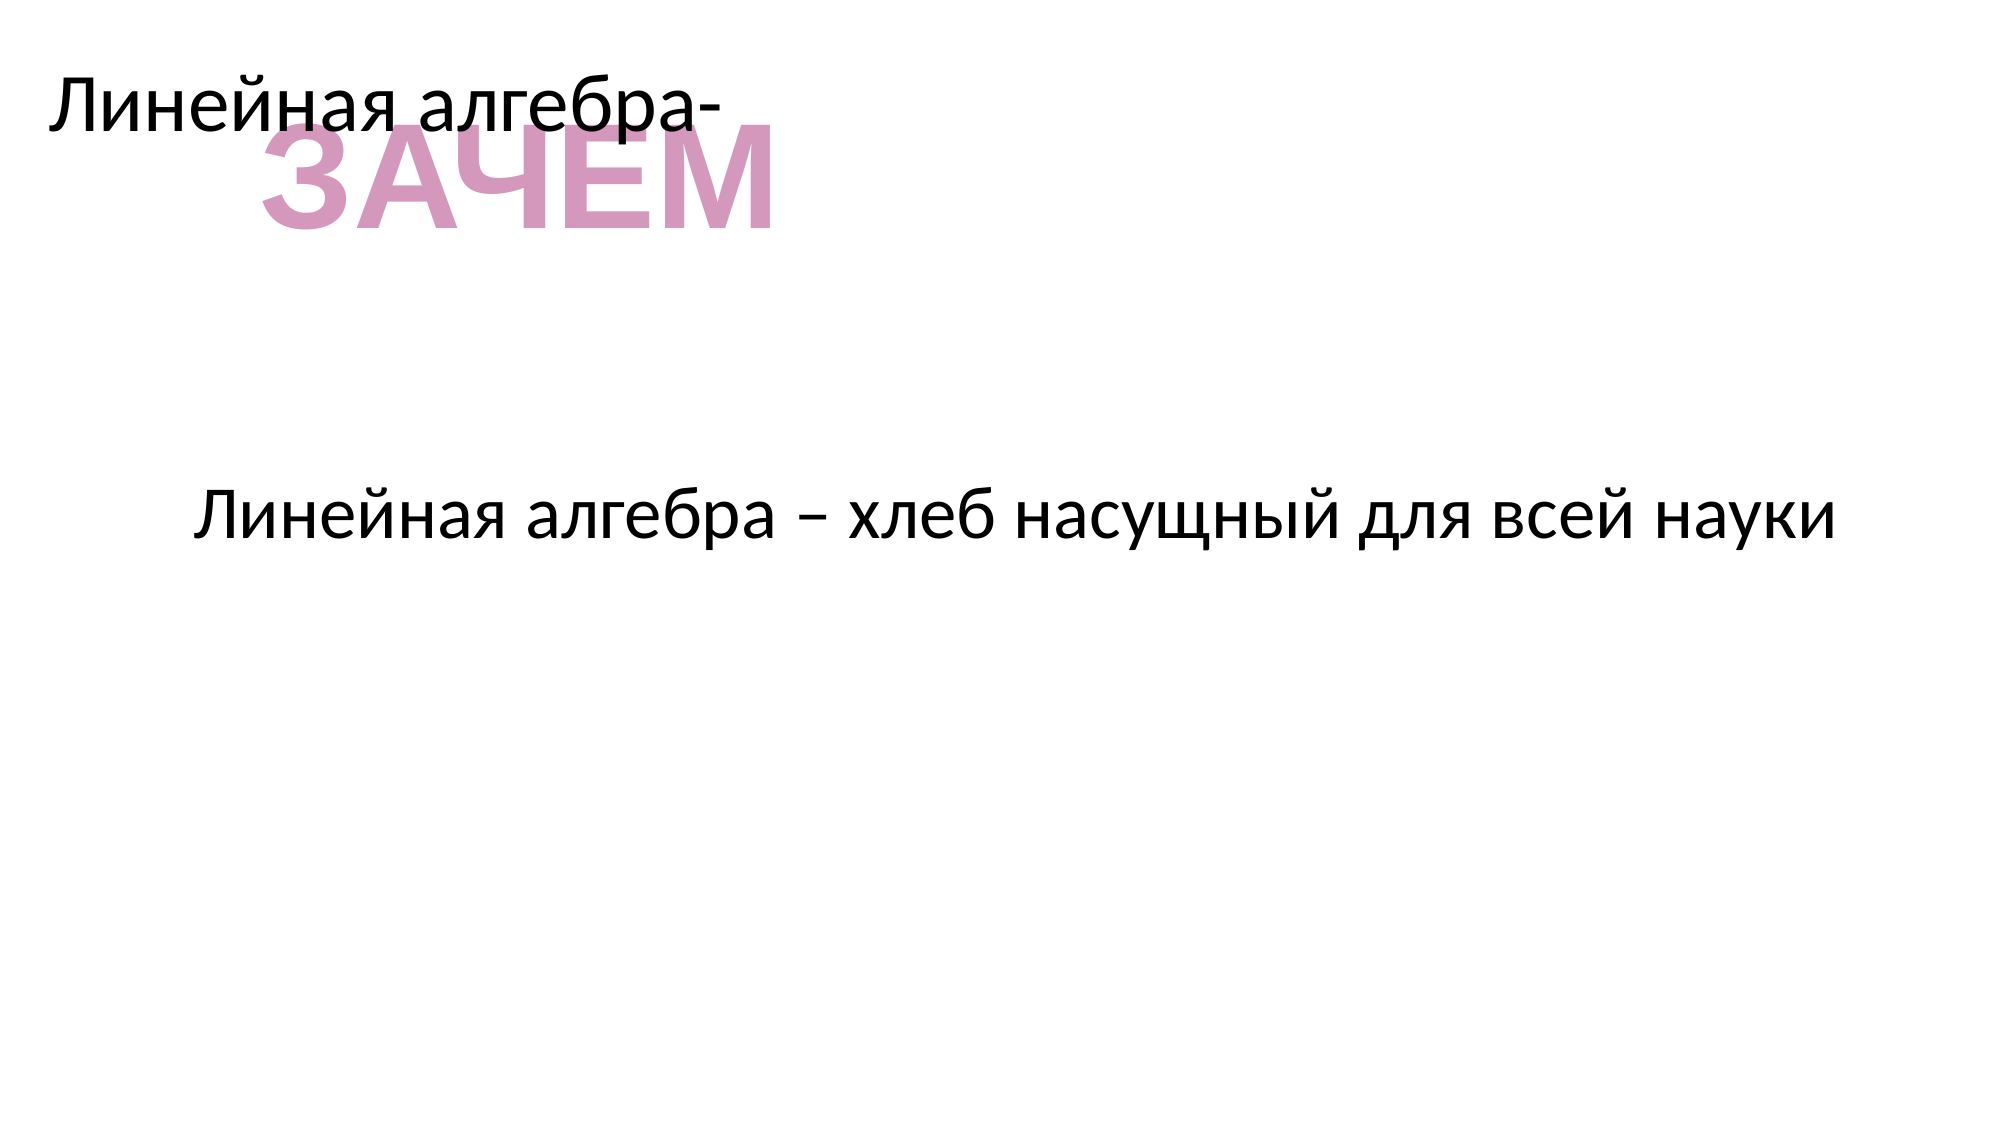

# Линейная алгебра-
ЗАЧЕМ
Линейная алгебра – хлеб насущный для всей науки